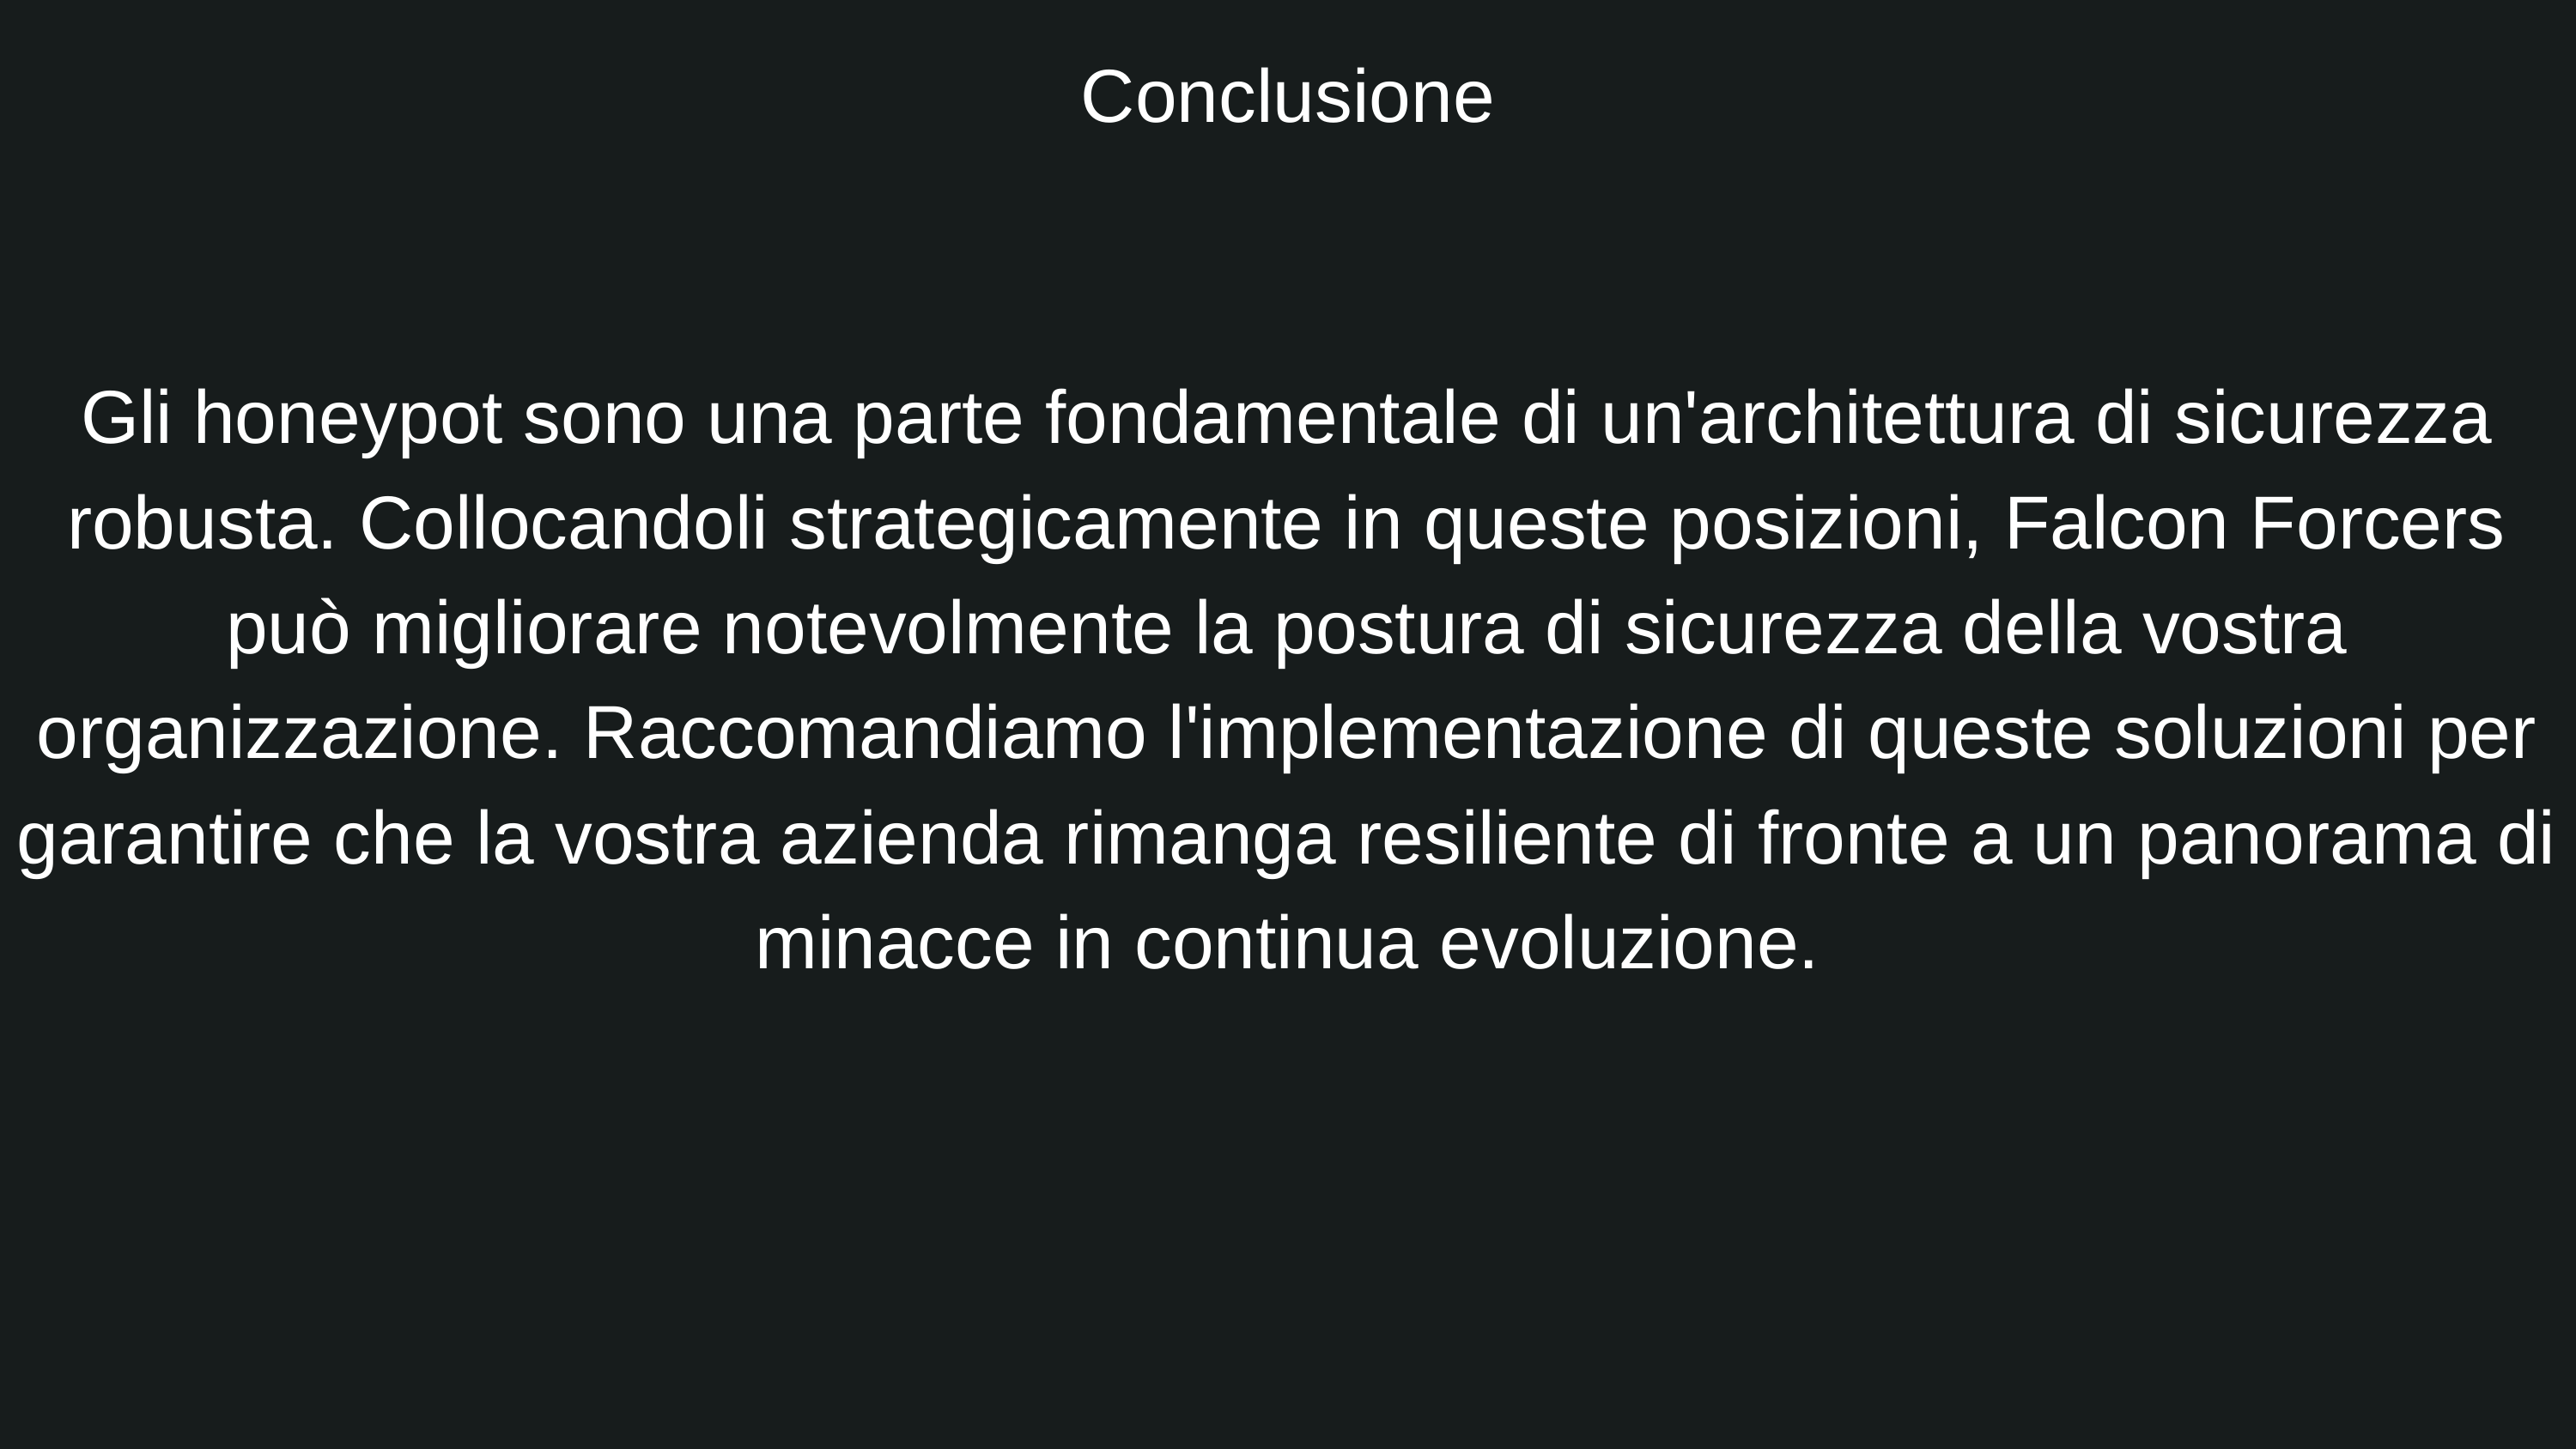

Conclusione

Gli honeypot sono una parte fondamentale di un'architettura di sicurezza robusta. Collocandoli strategicamente in queste posizioni, Falcon Forcers può migliorare notevolmente la postura di sicurezza della vostra organizzazione. Raccomandiamo l'implementazione di queste soluzioni per garantire che la vostra azienda rimanga resiliente di fronte a un panorama di minacce in continua evoluzione.